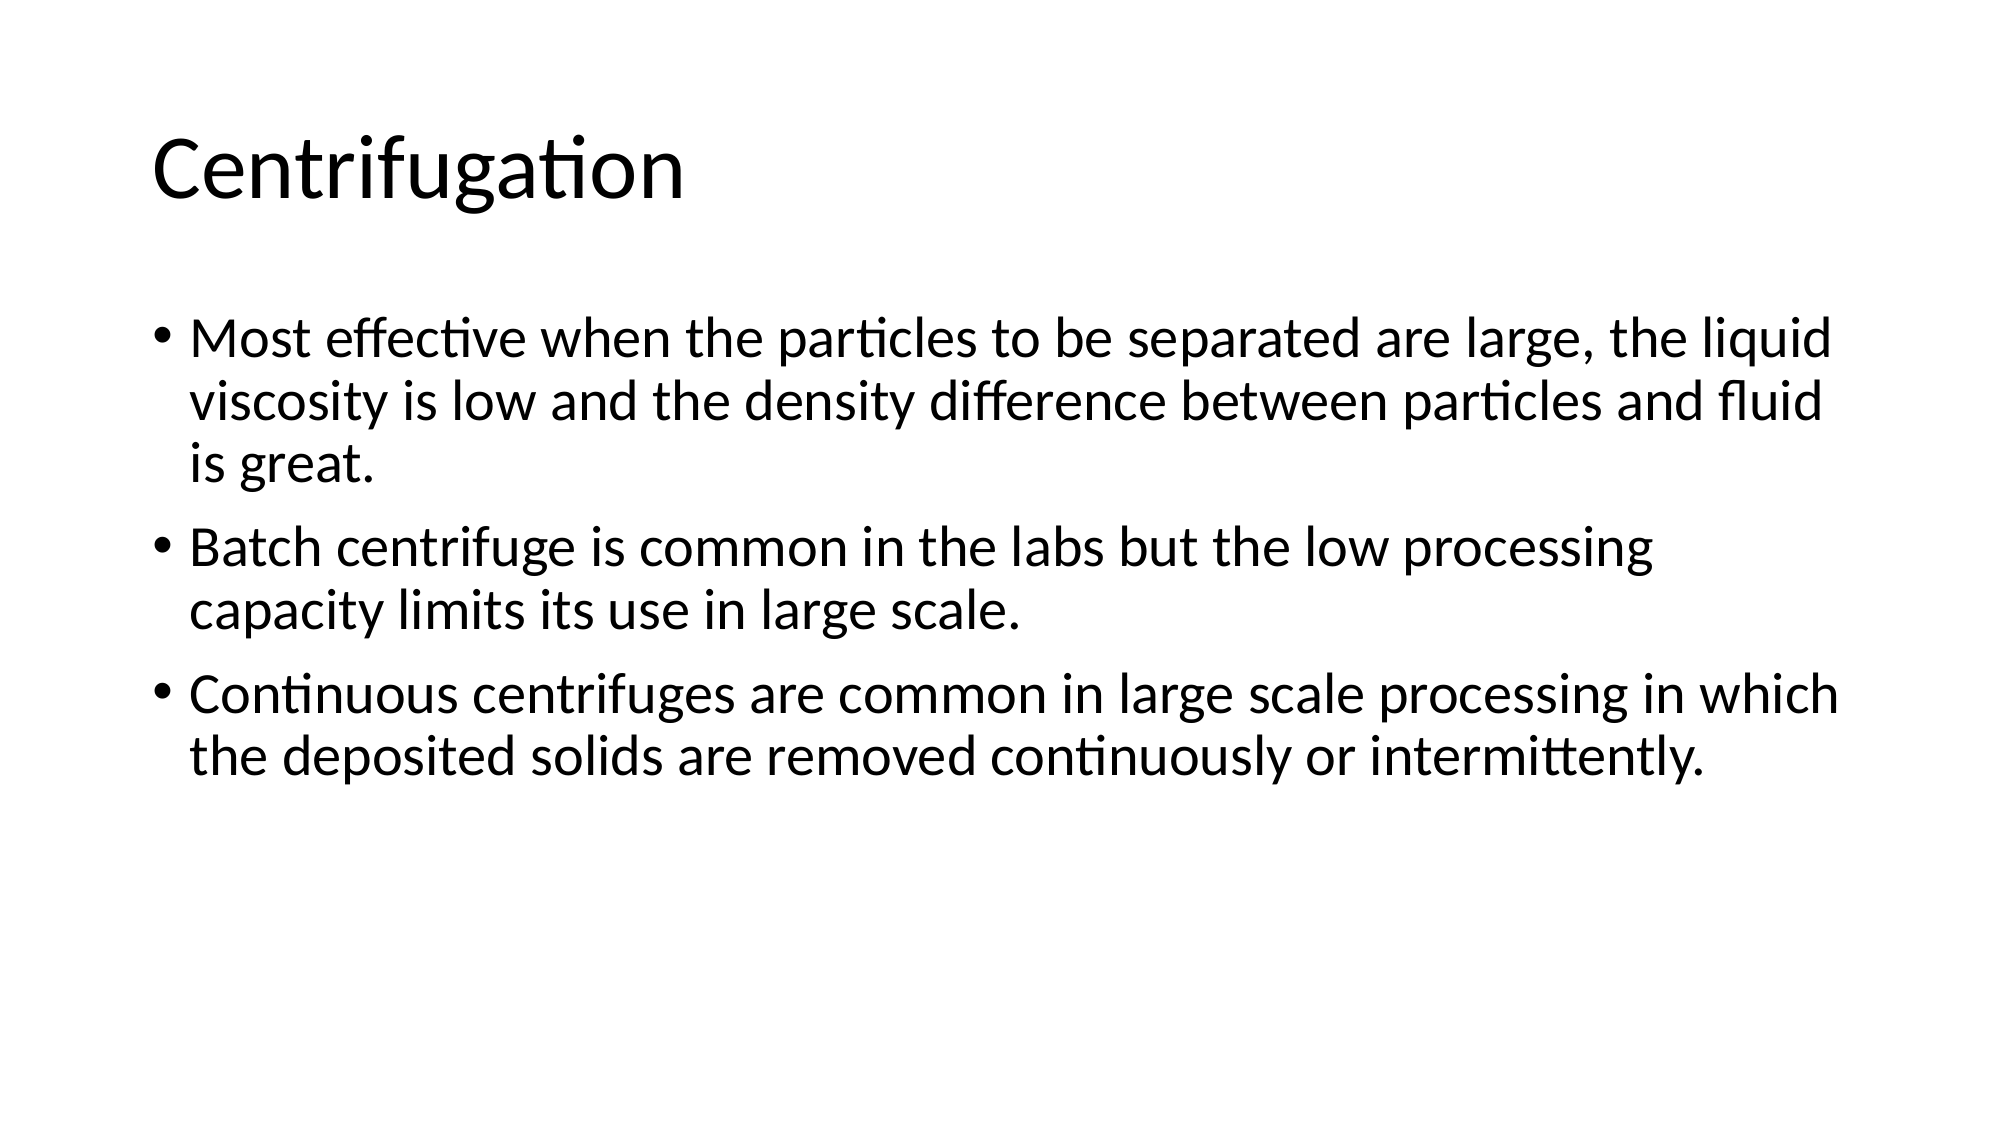

# Centrifugation
Most effective when the particles to be separated are large, the liquid viscosity is low and the density difference between particles and fluid is great.
Batch centrifuge is common in the labs but the low processing capacity limits its use in large scale.
Continuous centrifuges are common in large scale processing in which the deposited solids are removed continuously or intermittently.